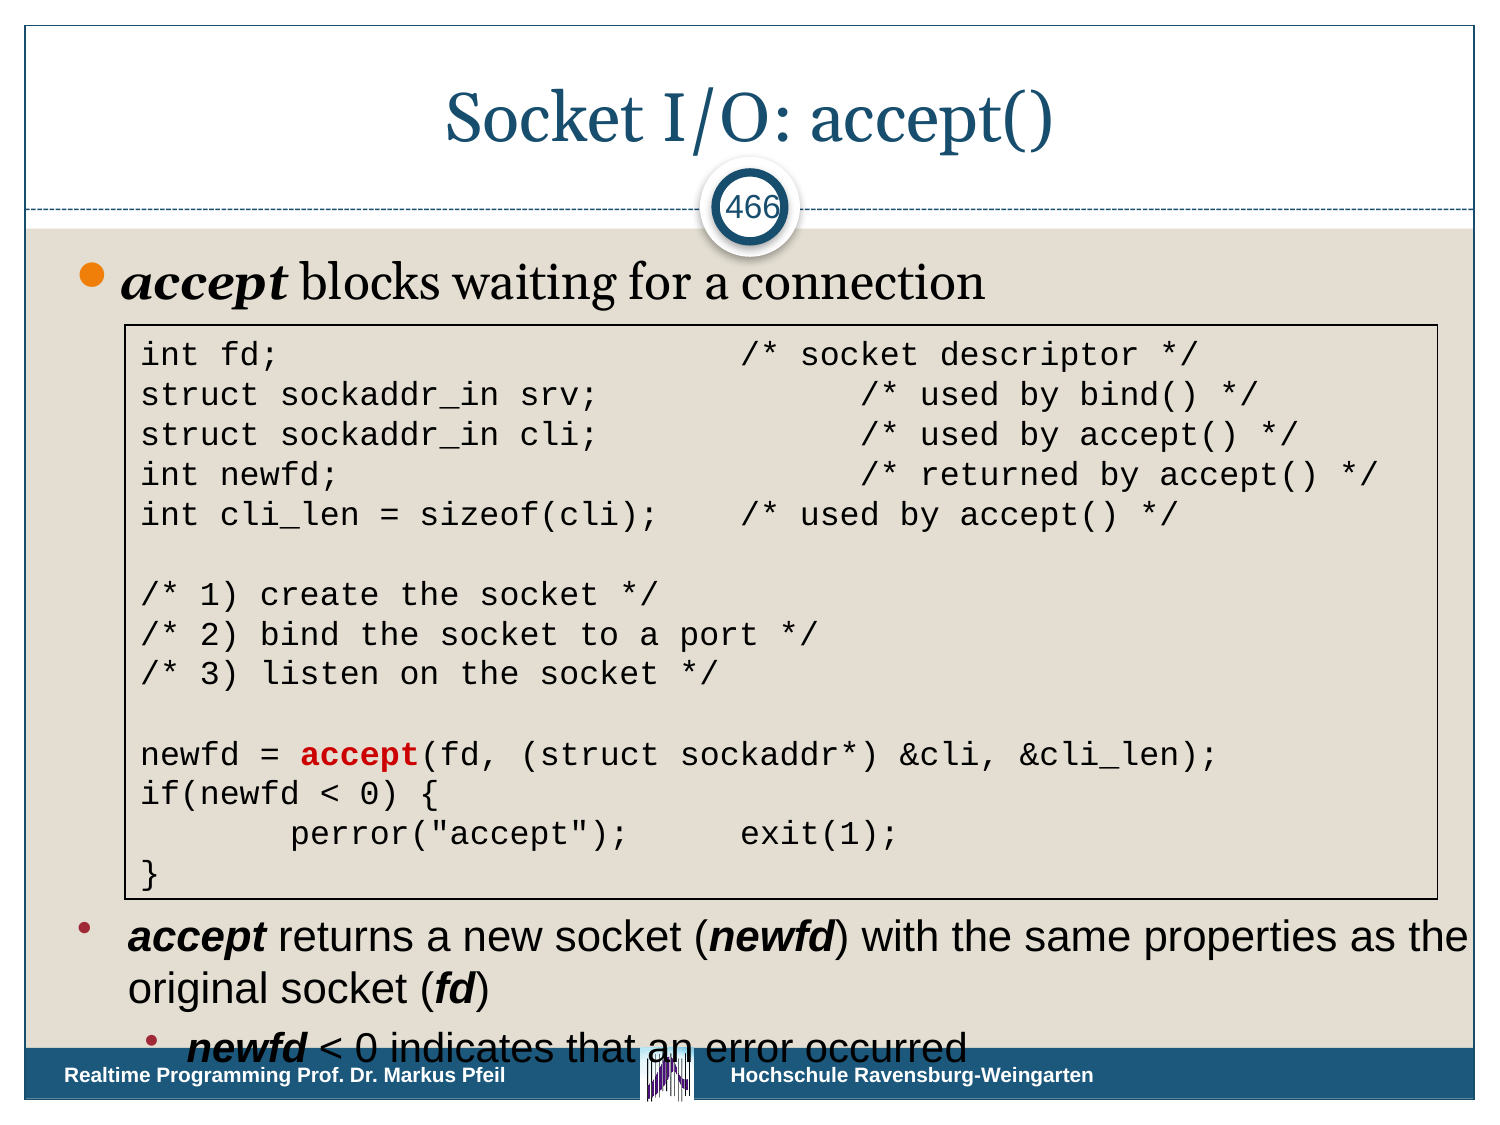

# Socket I/O: accept()
466
accept blocks waiting for a connection
int fd;				/* socket descriptor */
struct sockaddr_in srv;	      /* used by bind() */
struct sockaddr_in cli;	      /* used by accept() */
int newfd;			      /* returned by accept() */
int cli_len = sizeof(cli);	/* used by accept() */

/* 1) create the socket */
/* 2) bind the socket to a port */
/* 3) listen on the socket */

newfd = accept(fd, (struct sockaddr*) &cli, &cli_len);
if(newfd < 0) {
	perror("accept");	exit(1);
}

accept returns a new socket (newfd) with the same properties as the original socket (fd)
newfd < 0 indicates that an error occurred
Realtime Programming Prof. Dr. Markus Pfeil